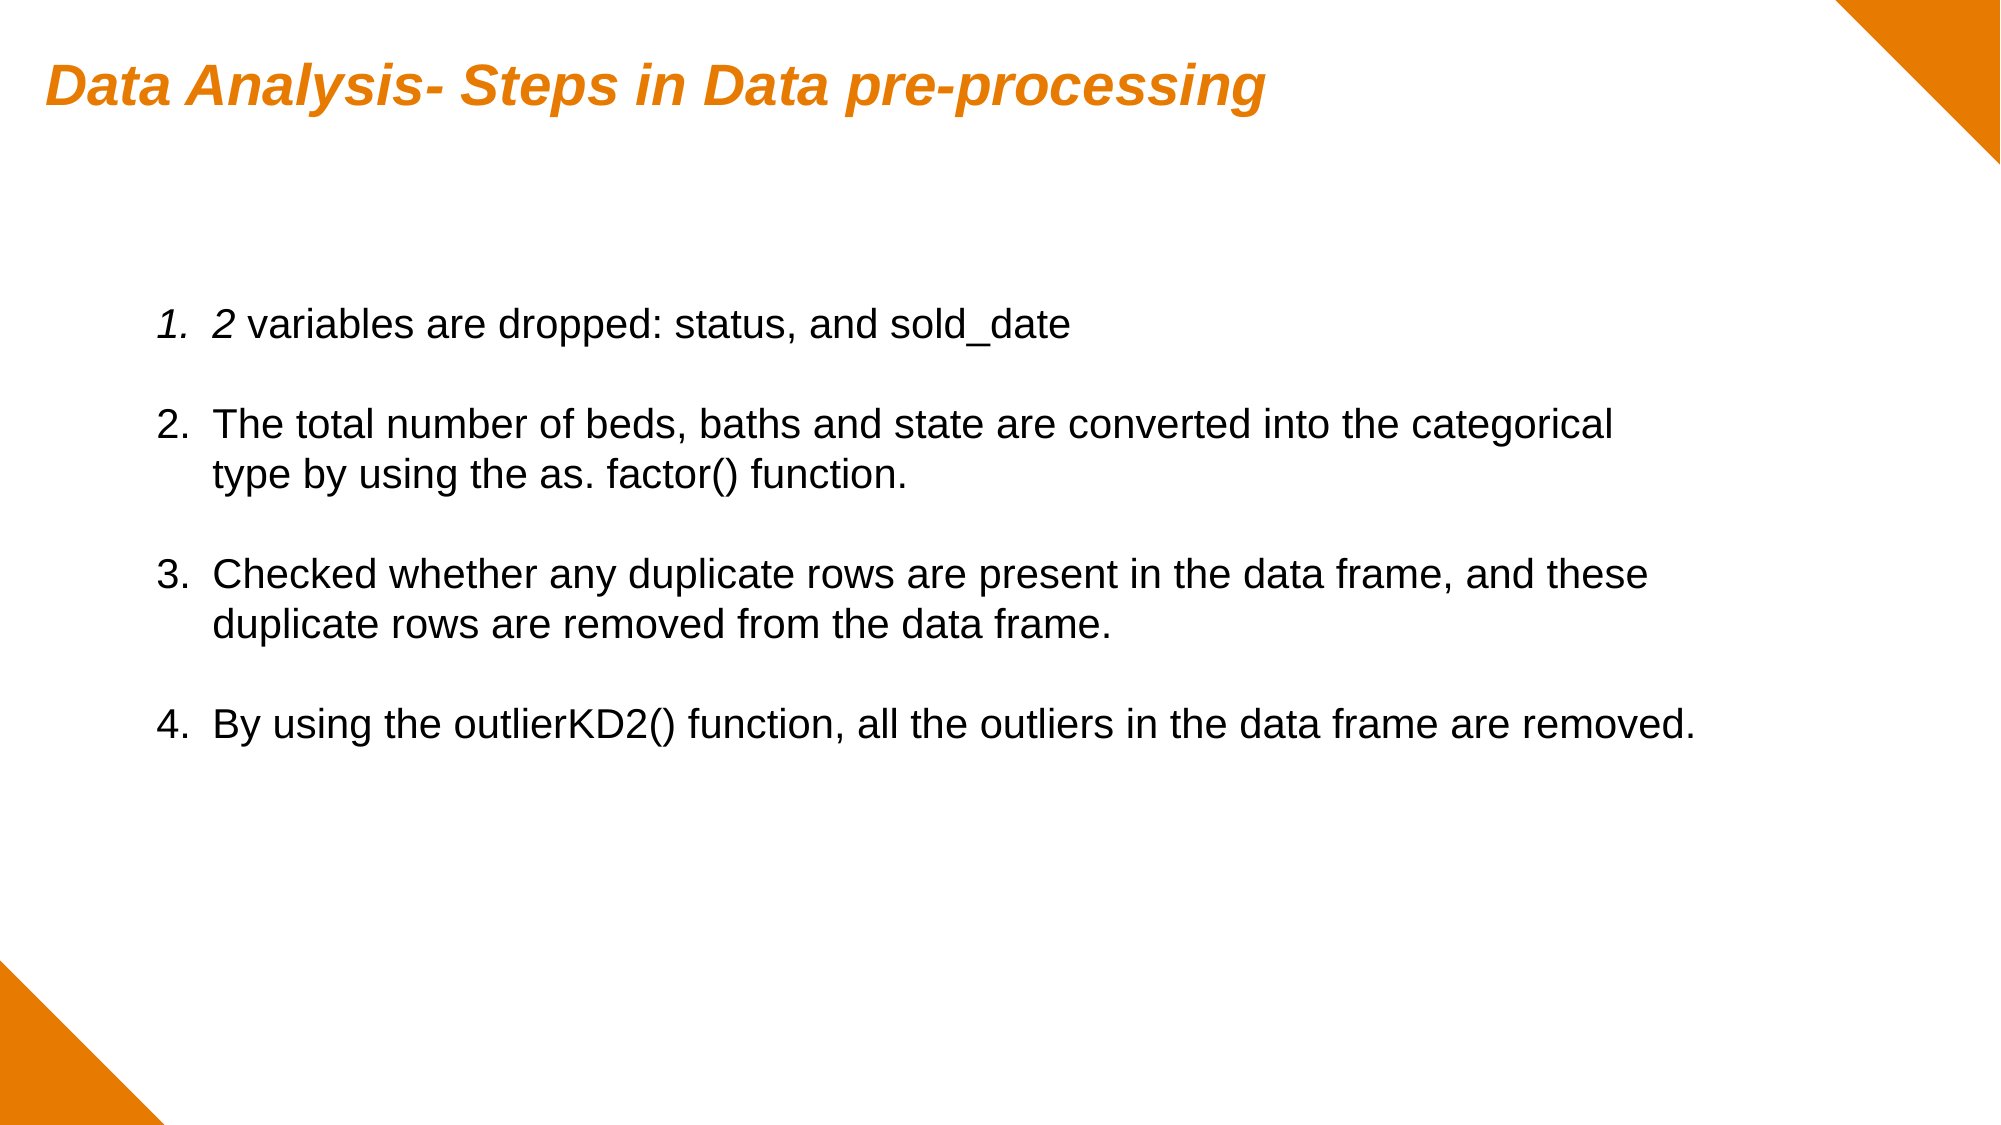

Data Analysis- Steps in Data pre-processing
2 variables are dropped: status, and sold_date

The total number of beds, baths and state are converted into the categorical type by using the as. factor() function.

Checked whether any duplicate rows are present in the data frame, and these duplicate rows are removed from the data frame.

By using the outlierKD2() function, all the outliers in the data frame are removed.